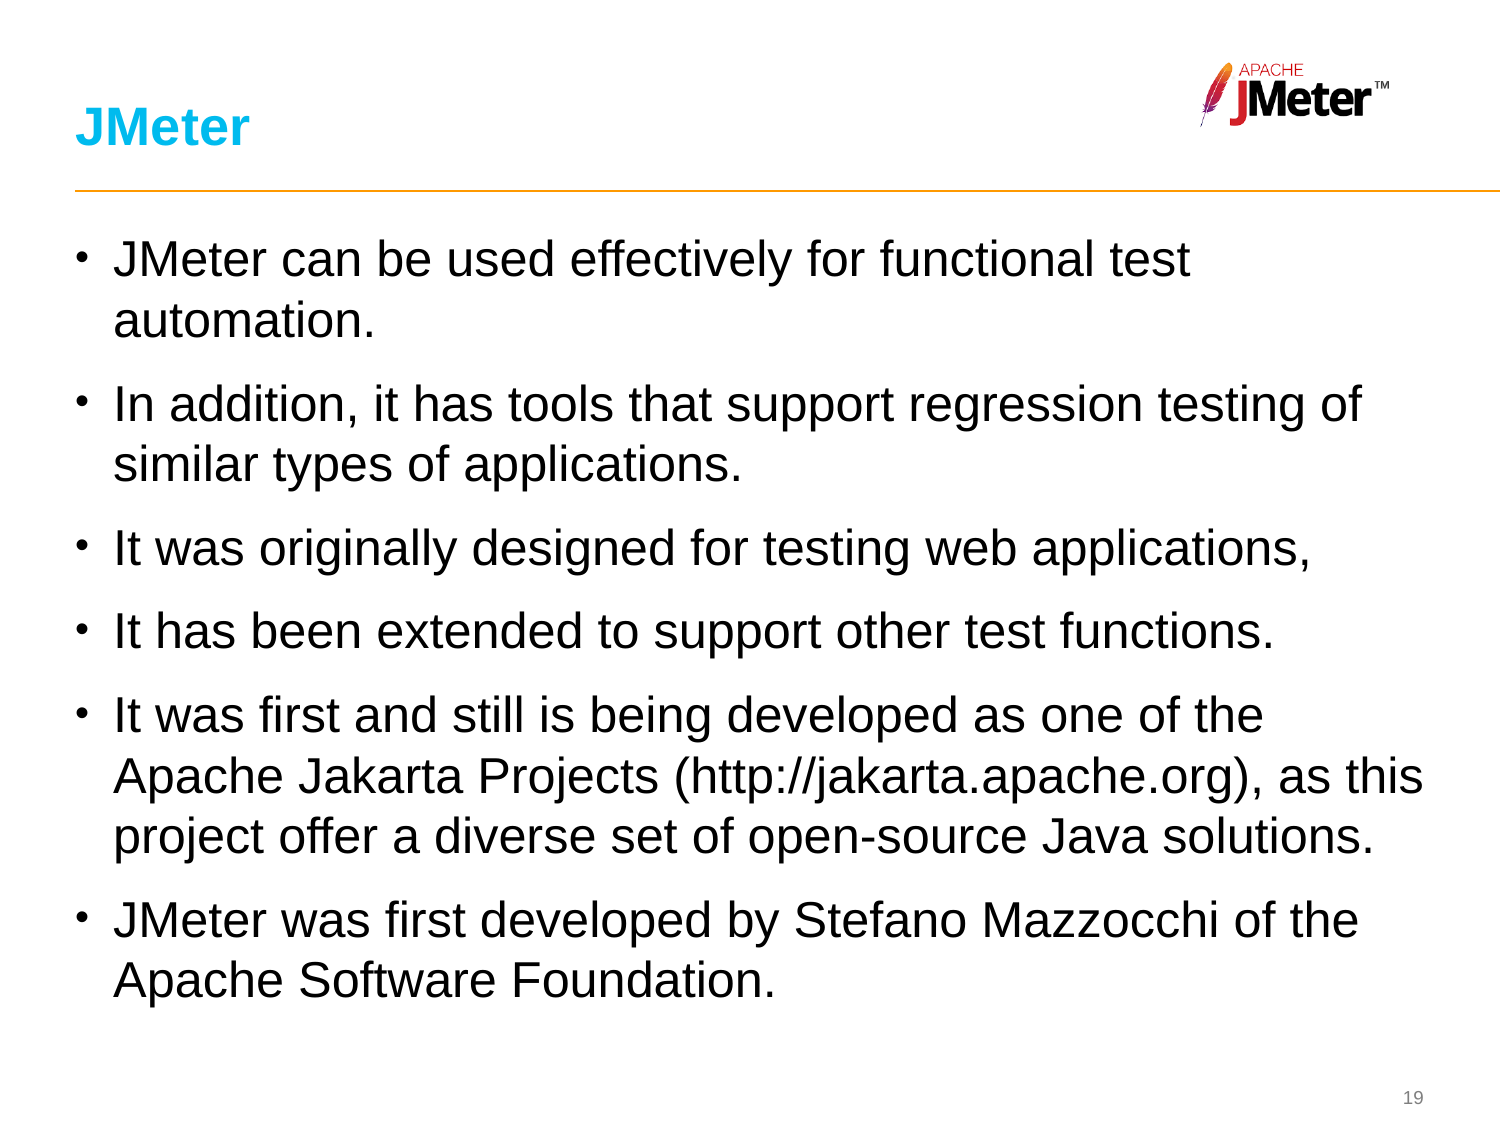

# JMeter
JMeter can be used effectively for functional test automation.
In addition, it has tools that support regression testing of similar types of applications.
It was originally designed for testing web applications,
It has been extended to support other test functions.
It was first and still is being developed as one of the Apache Jakarta Projects (http://jakarta.apache.org), as this project offer a diverse set of open-source Java solutions.
JMeter was first developed by Stefano Mazzocchi of the Apache Software Foundation.